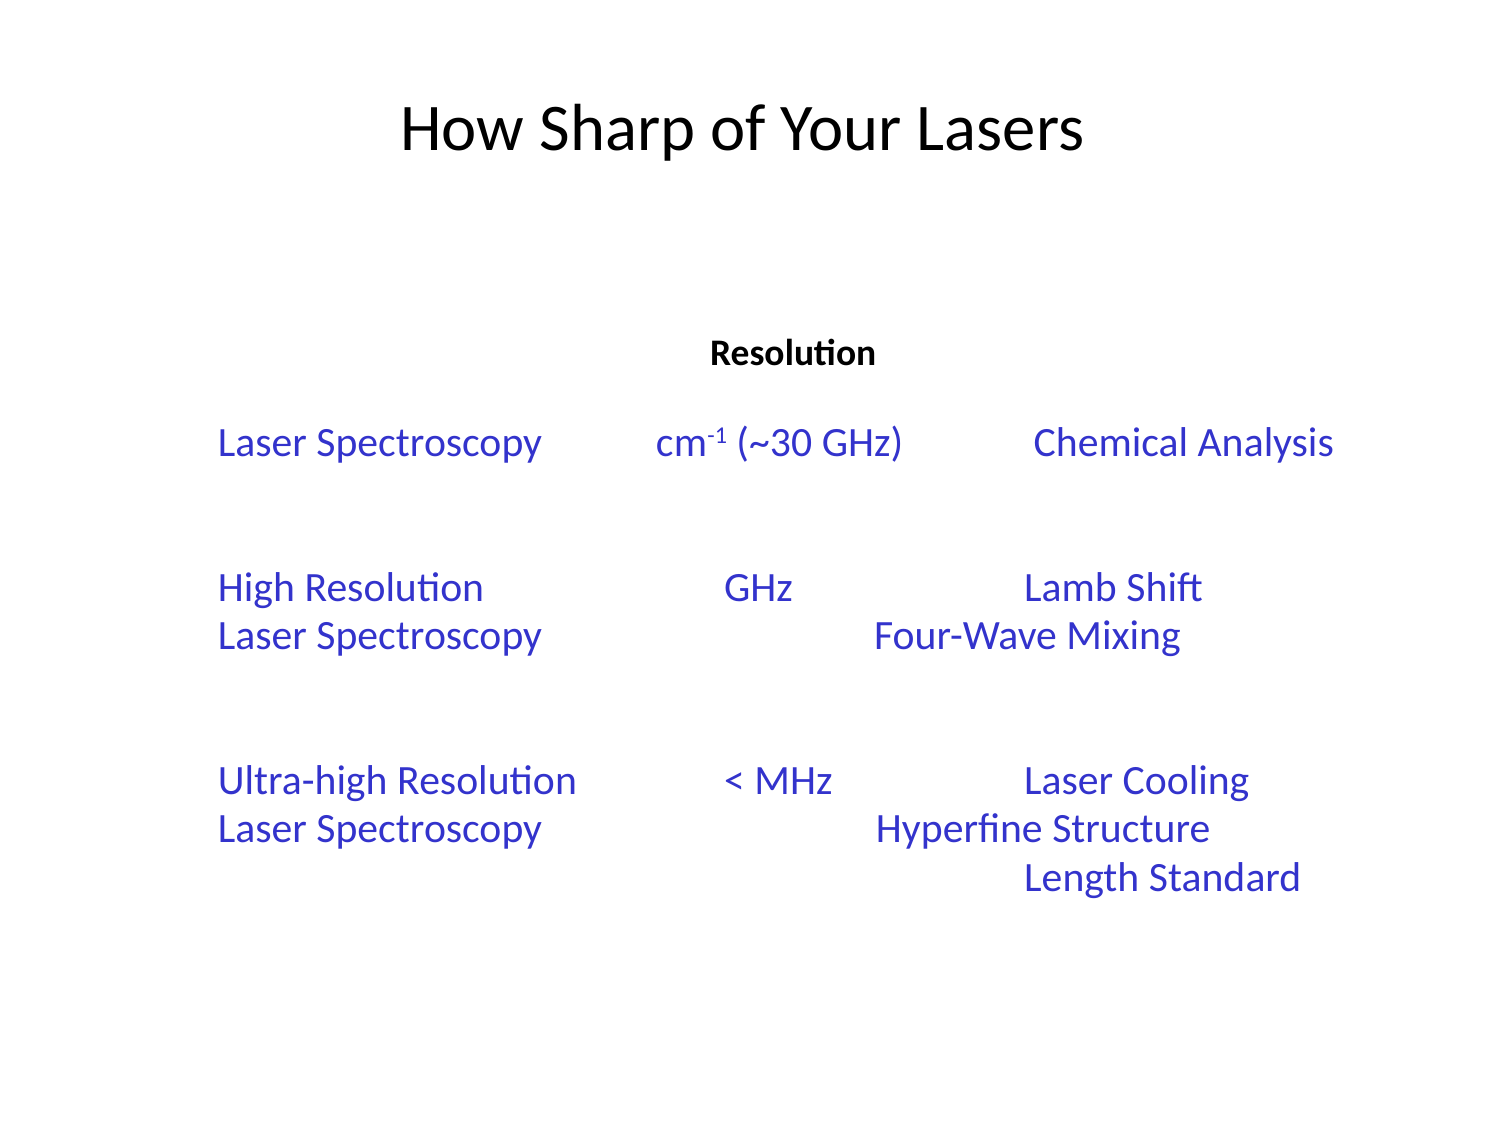

How Sharp of Your Lasers

            		                Resolution

Laser Spectroscopy            cm-1 (~30 GHz) 	 Chemical Analysis

High Resolution		GHz		Lamb Shift
Laser Spectroscopy			Four-Wave Mixing

Ultra-high Resolution	< MHz		Laser Cooling
Laser Spectroscopy 		                Hyperfine Structure
						Length Standard